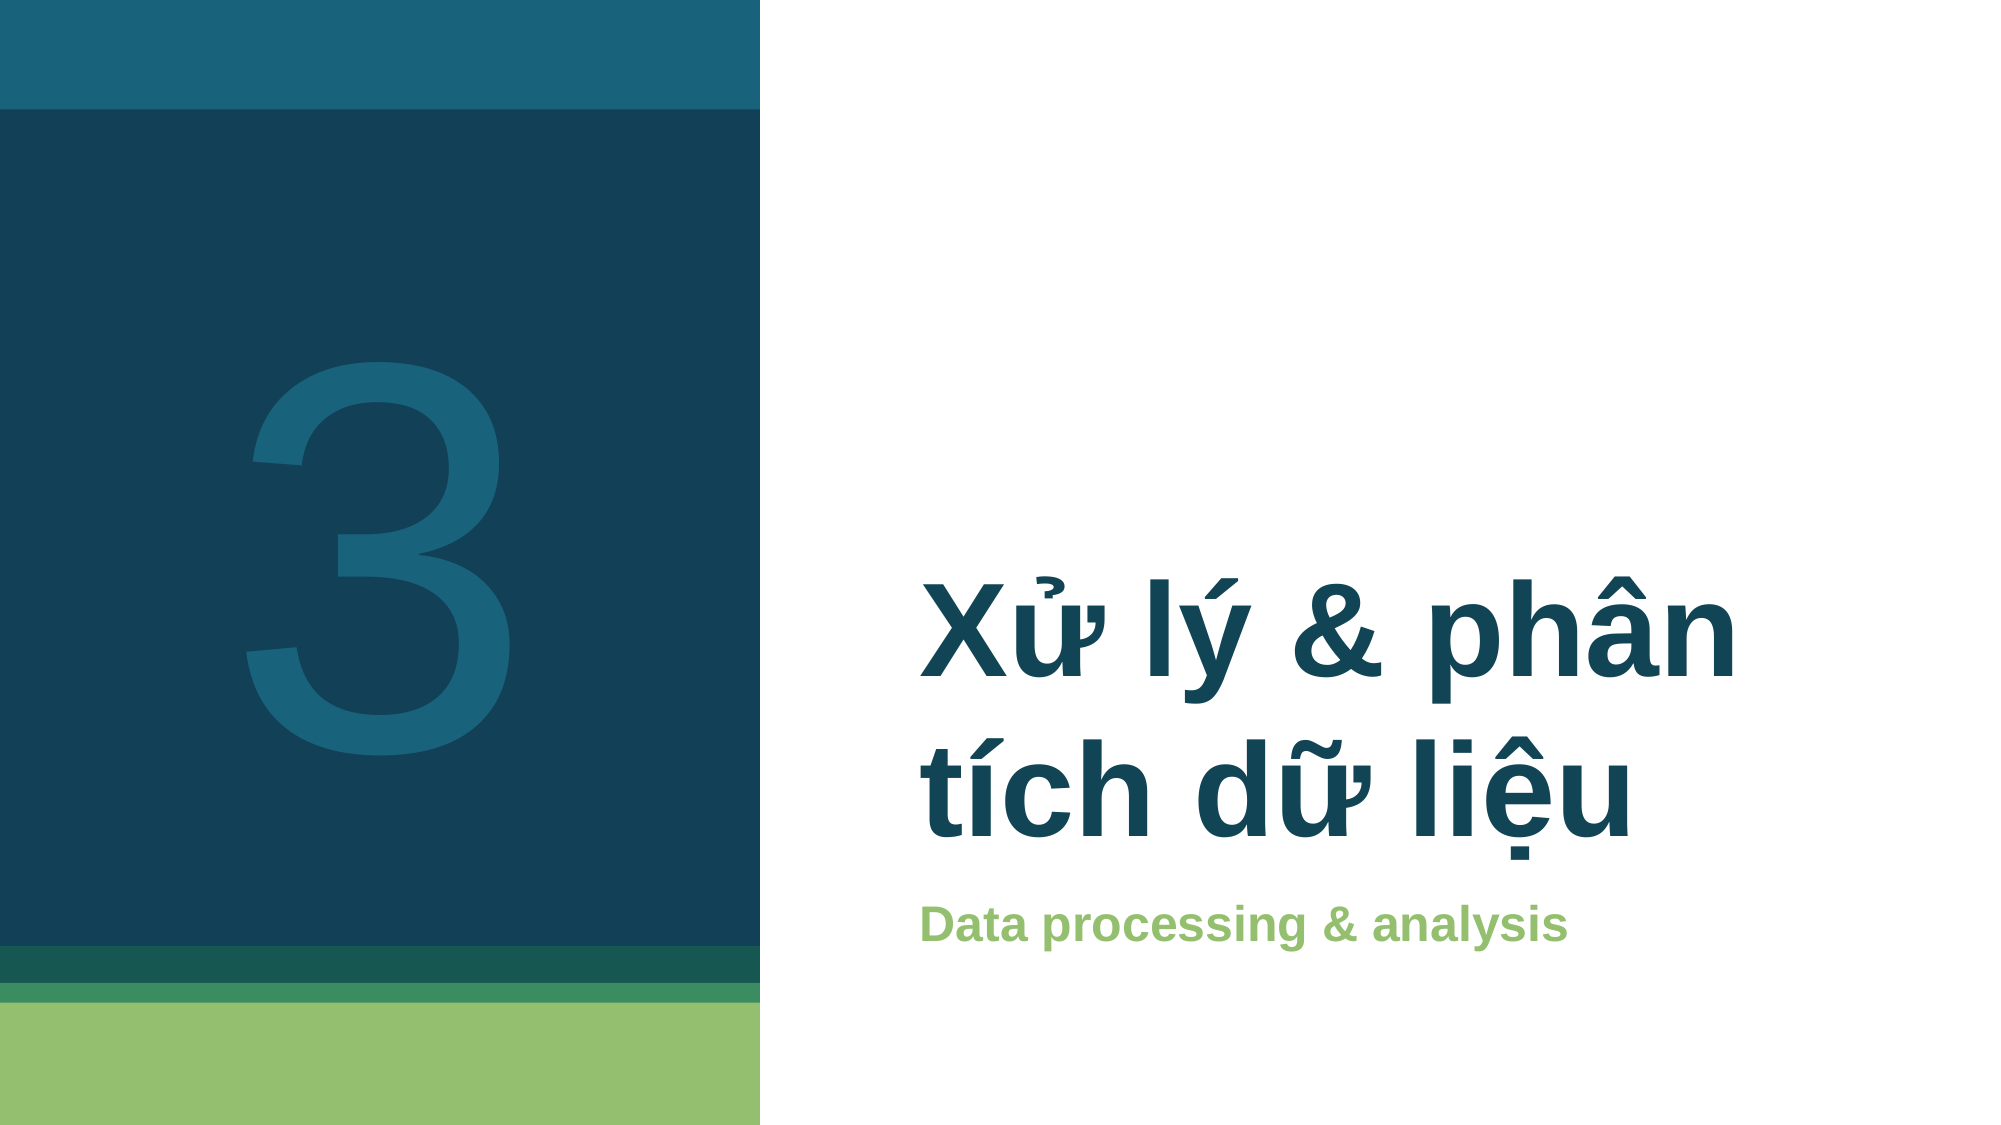

3
# Xử lý & phân tích dữ liệu
Data processing & analysis